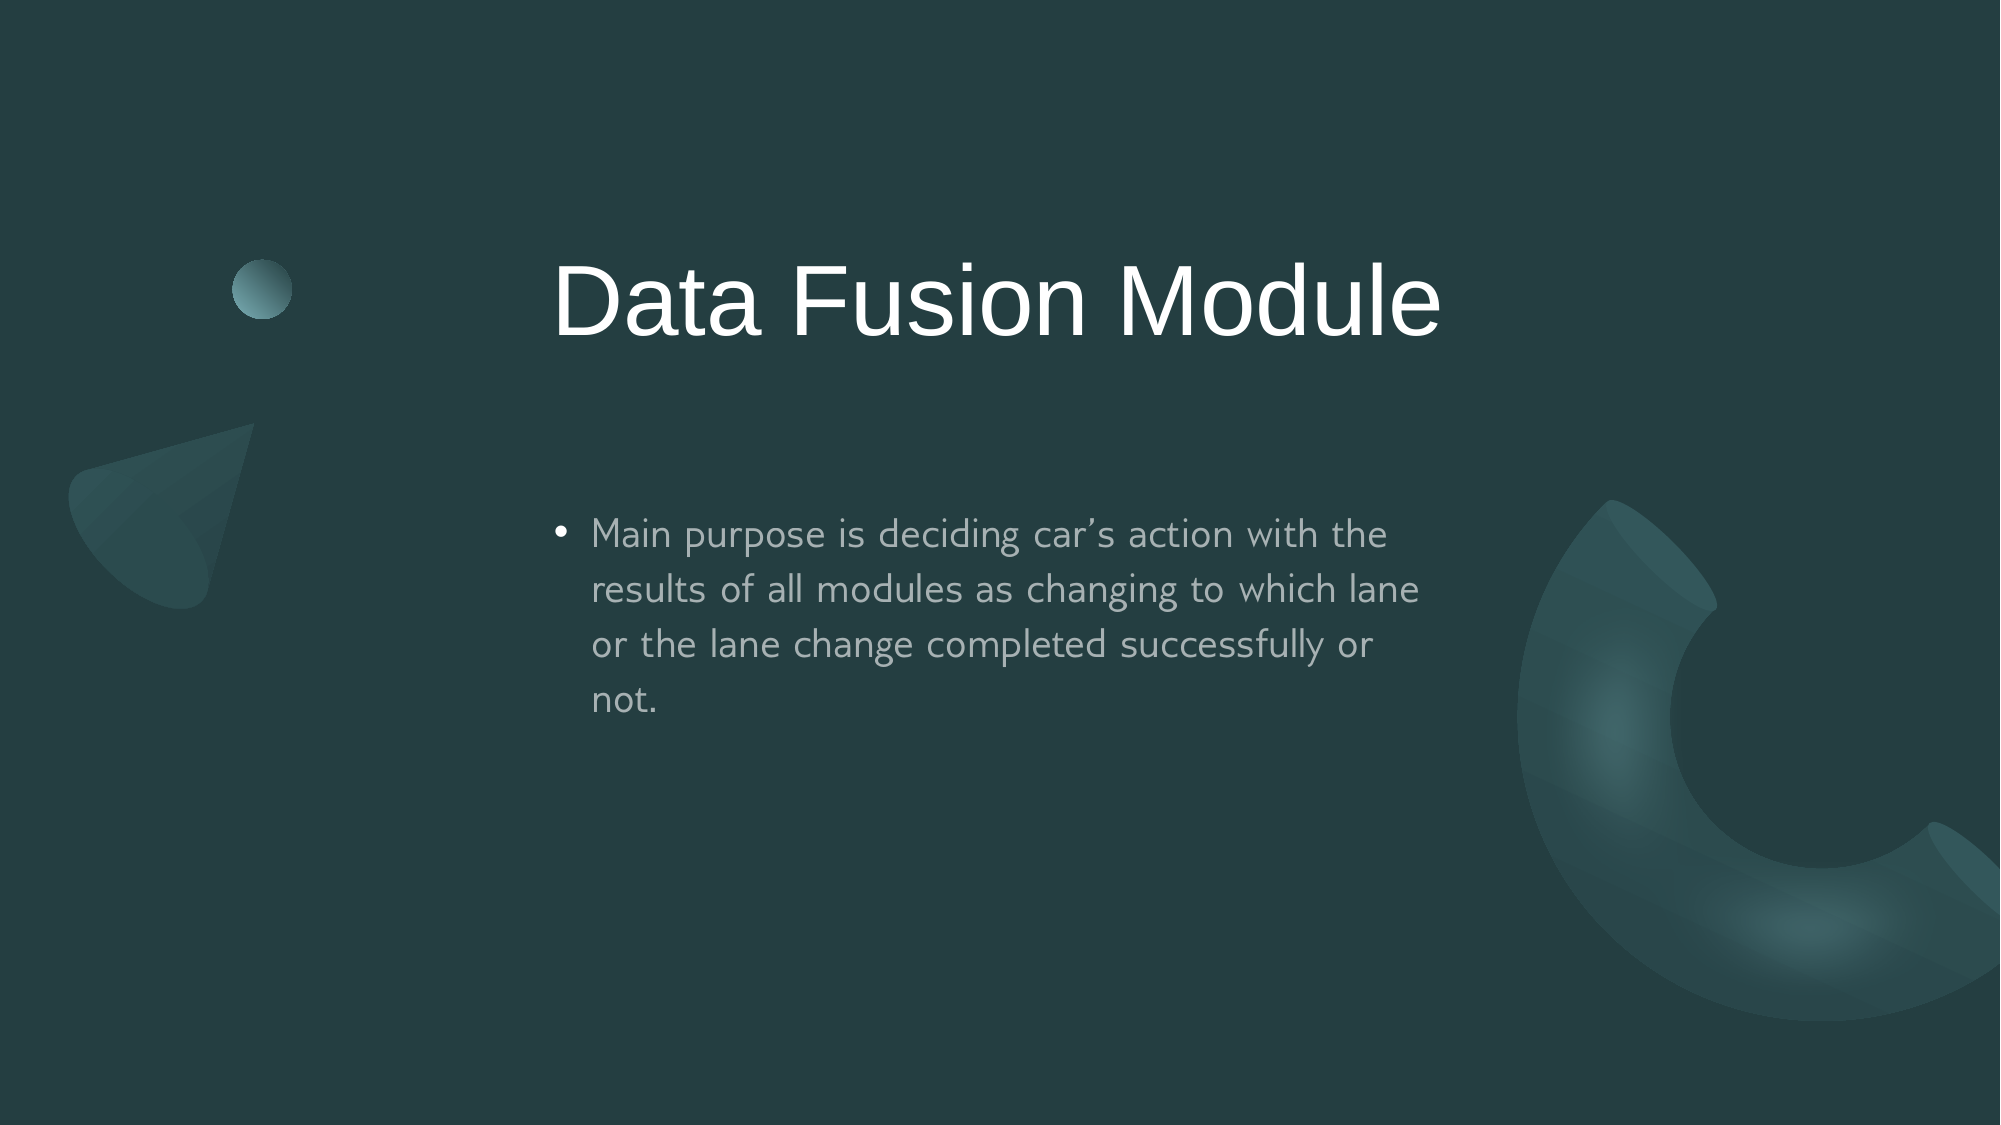

# Data Fusion Module

Main purpose is deciding car’s action with the results of all modules as changing to which lane or the lane change completed successfully or not.